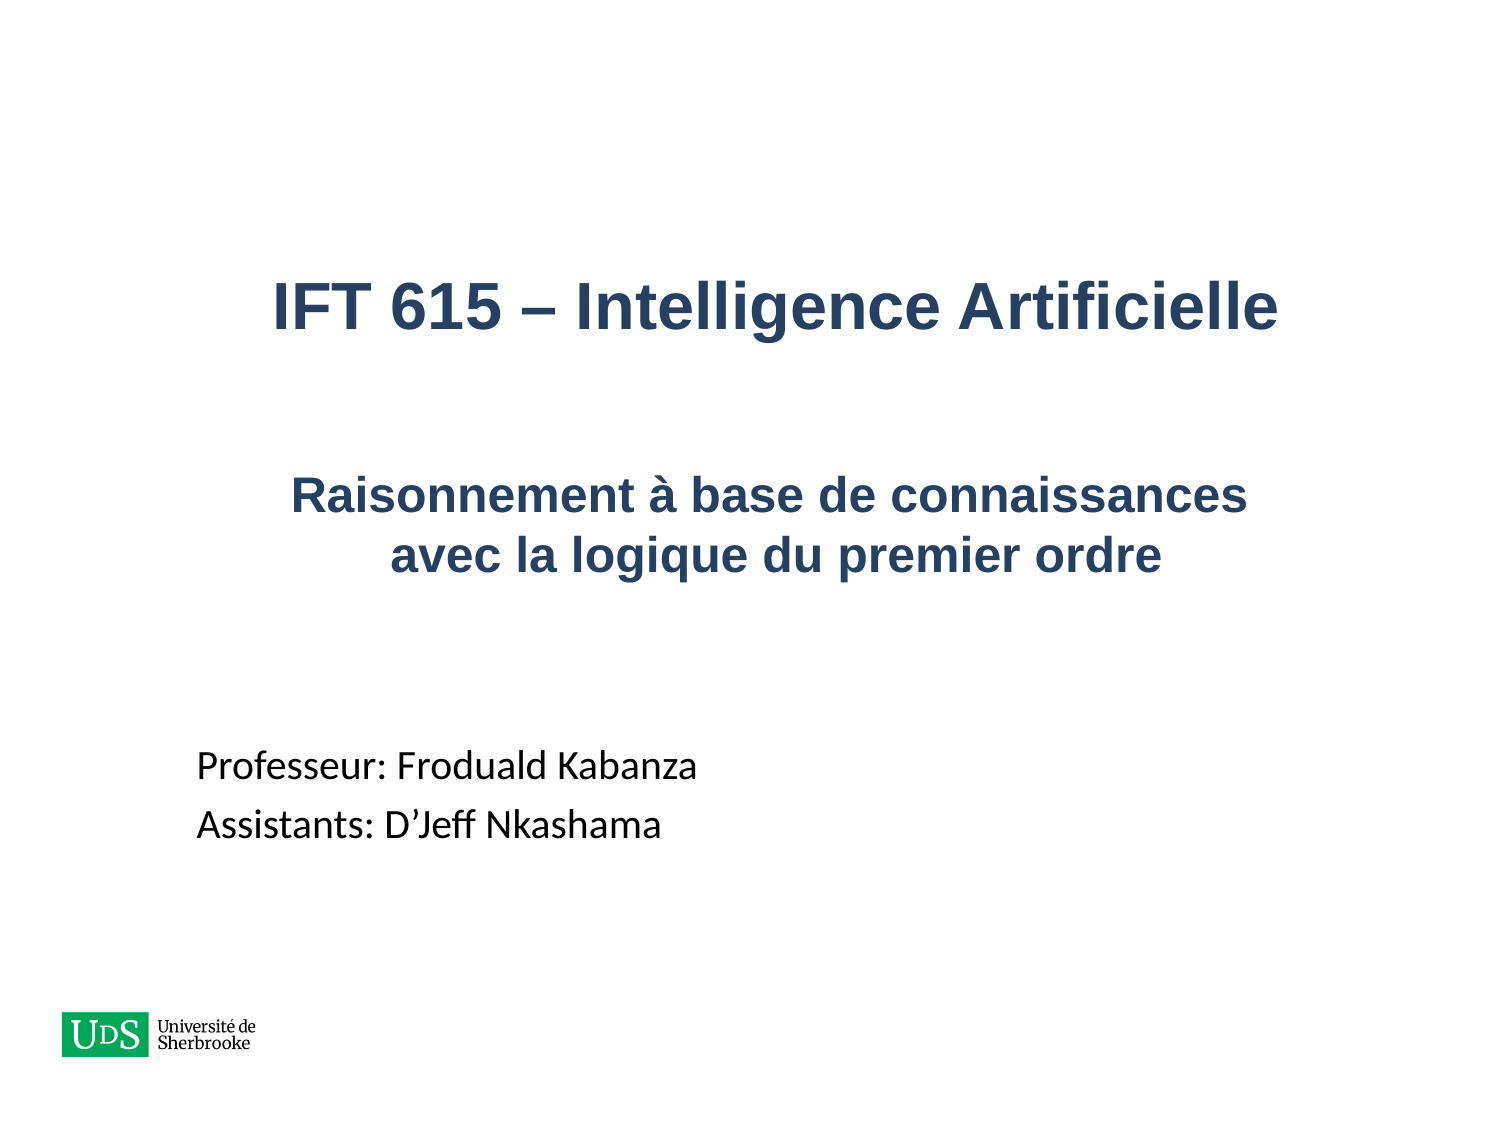

# IFT 615 – Intelligence Artificielle Raisonnement à base de connaissances avec la logique du premier ordre
Professeur: Froduald Kabanza
Assistants: D’Jeff Nkashama